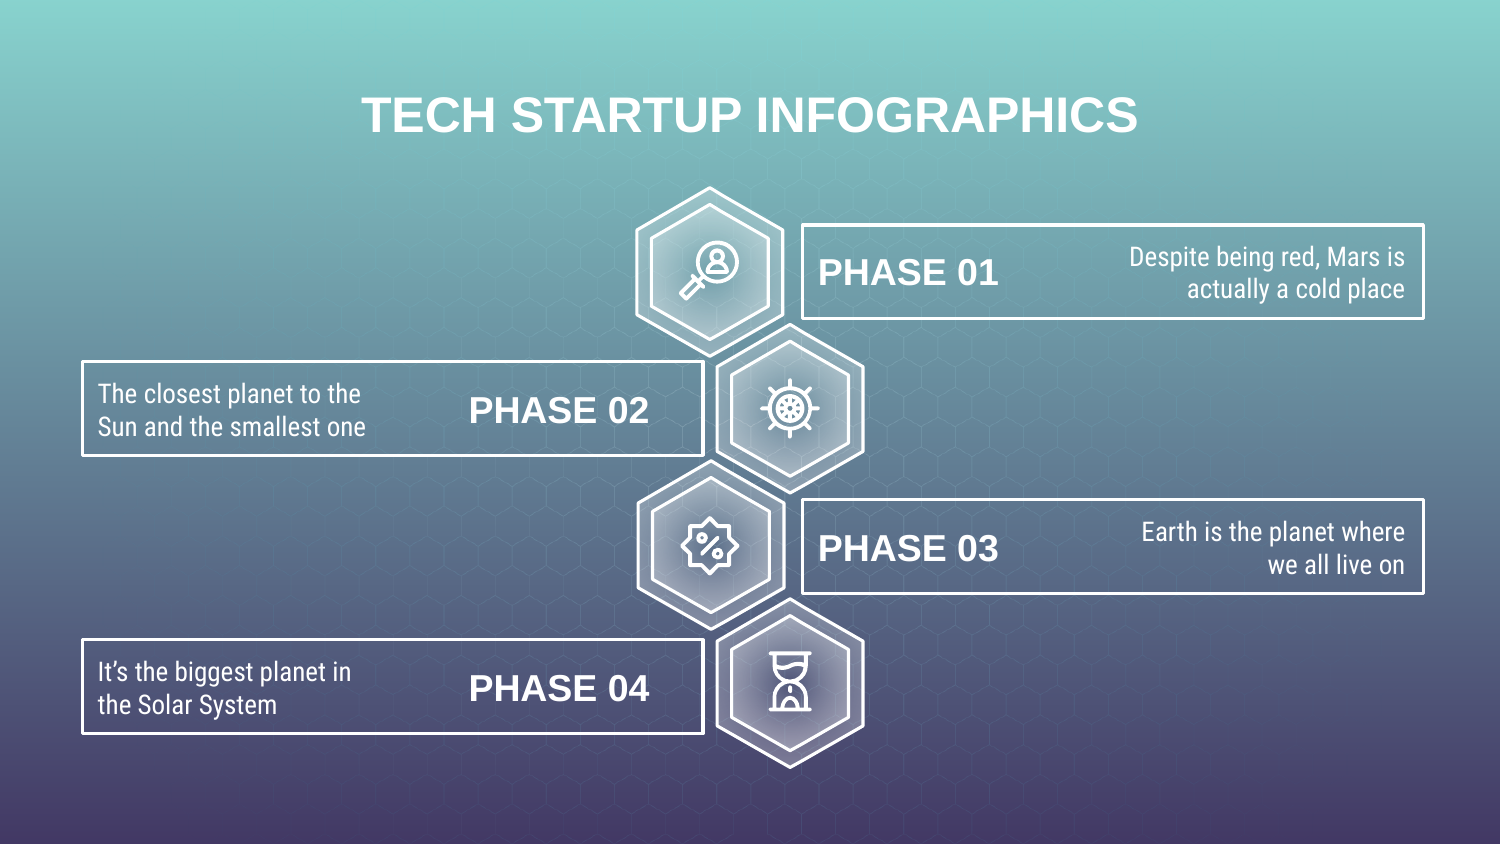

# TECH STARTUP INFOGRAPHICS

Despite being red, Mars is actually a cold place

PHASE 01

The closest planet to the Sun and the smallest one

PHASE 02

Earth is the planet where we all live on

PHASE 03

It’s the biggest planet in the Solar System

PHASE 04